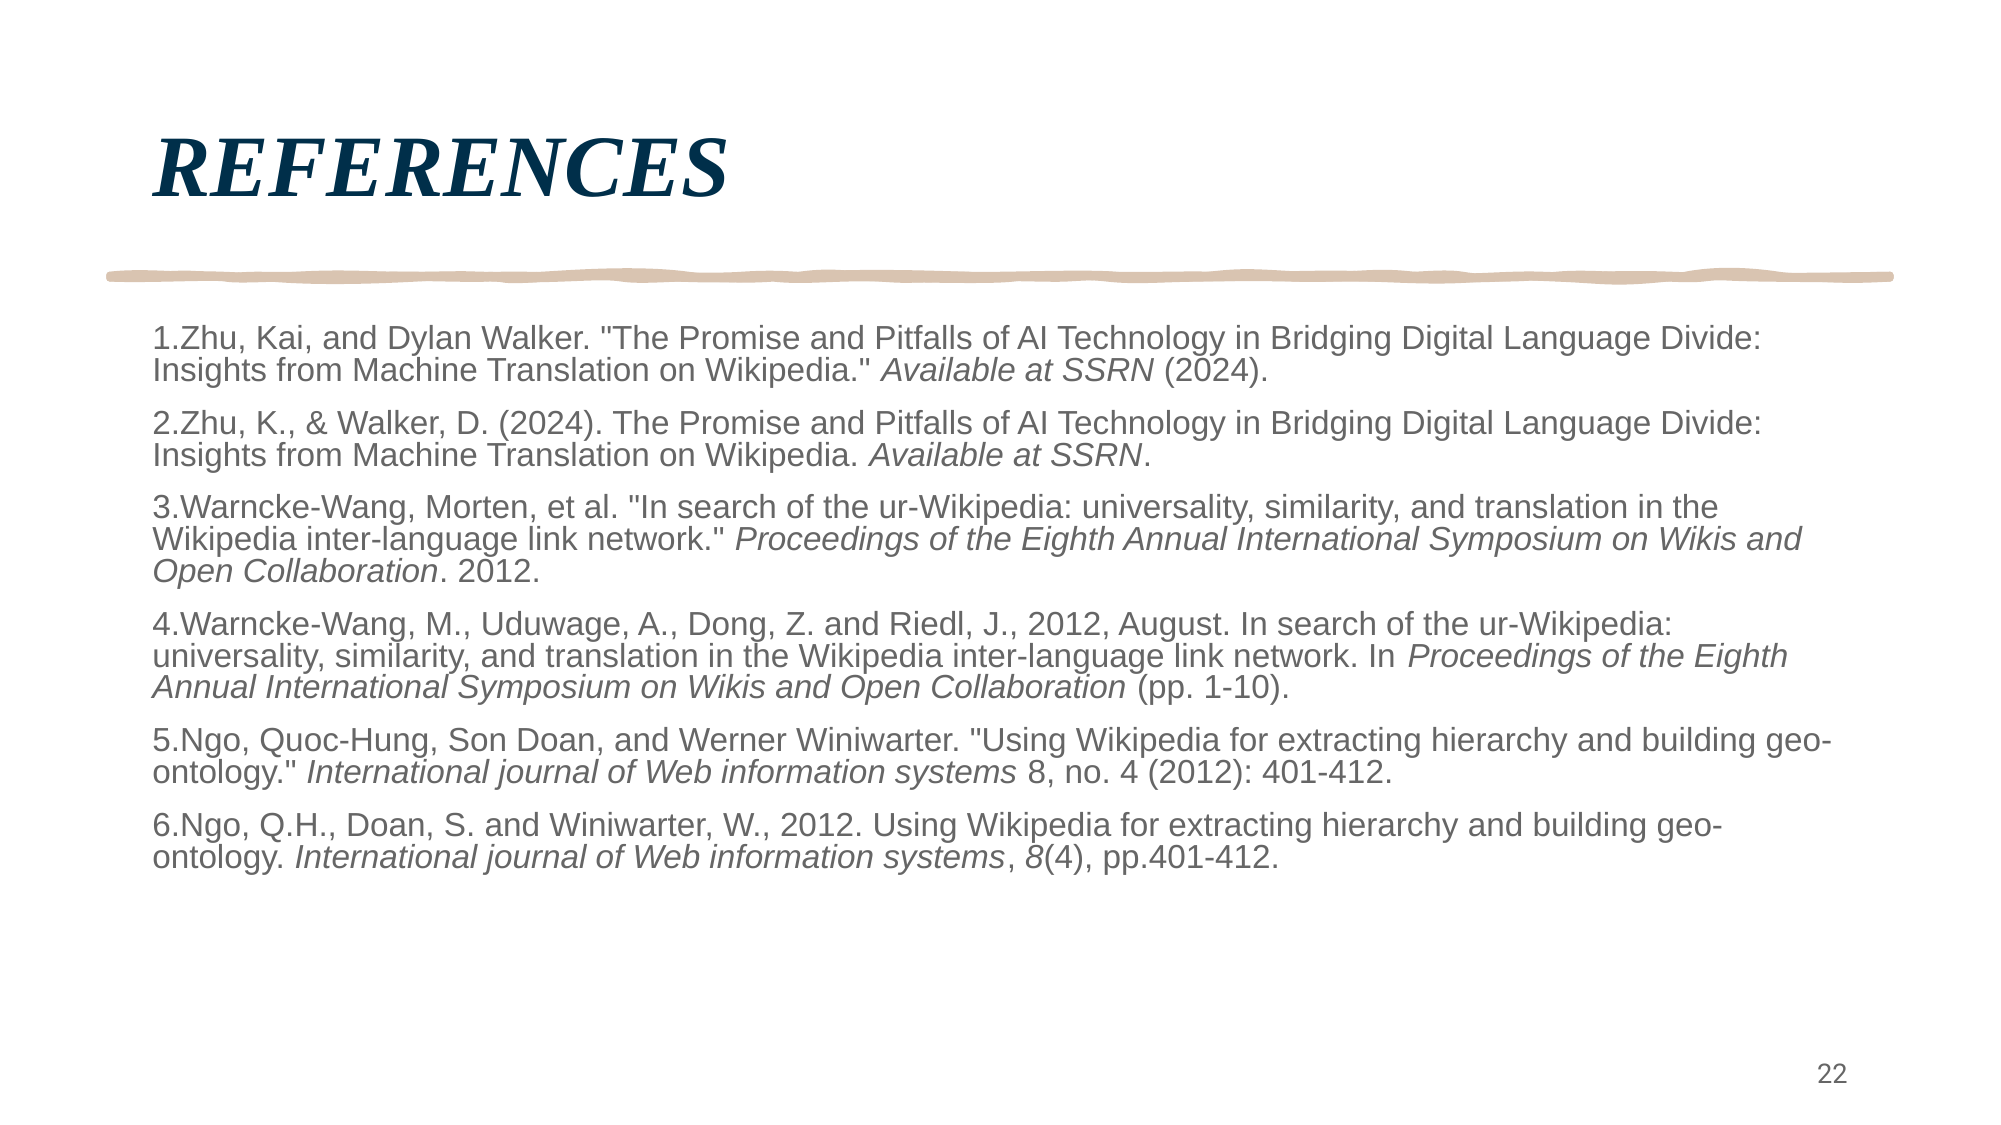

# REFERENCES

1.Zhu, Kai, and Dylan Walker. "The Promise and Pitfalls of AI Technology in Bridging Digital Language Divide: Insights from Machine Translation on Wikipedia." Available at SSRN (2024).
2.Zhu, K., & Walker, D. (2024). The Promise and Pitfalls of AI Technology in Bridging Digital Language Divide: Insights from Machine Translation on Wikipedia. Available at SSRN.
3.Warncke-Wang, Morten, et al. "In search of the ur-Wikipedia: universality, similarity, and translation in the Wikipedia inter-language link network." Proceedings of the Eighth Annual International Symposium on Wikis and Open Collaboration. 2012.
4.Warncke-Wang, M., Uduwage, A., Dong, Z. and Riedl, J., 2012, August. In search of the ur-Wikipedia: universality, similarity, and translation in the Wikipedia inter-language link network. In Proceedings of the Eighth Annual International Symposium on Wikis and Open Collaboration (pp. 1-10).
5.Ngo, Quoc‐Hung, Son Doan, and Werner Winiwarter. "Using Wikipedia for extracting hierarchy and building geo‐ontology." International journal of Web information systems 8, no. 4 (2012): 401-412.
6.Ngo, Q.H., Doan, S. and Winiwarter, W., 2012. Using Wikipedia for extracting hierarchy and building geo‐ontology. International journal of Web information systems, 8(4), pp.401-412.
22